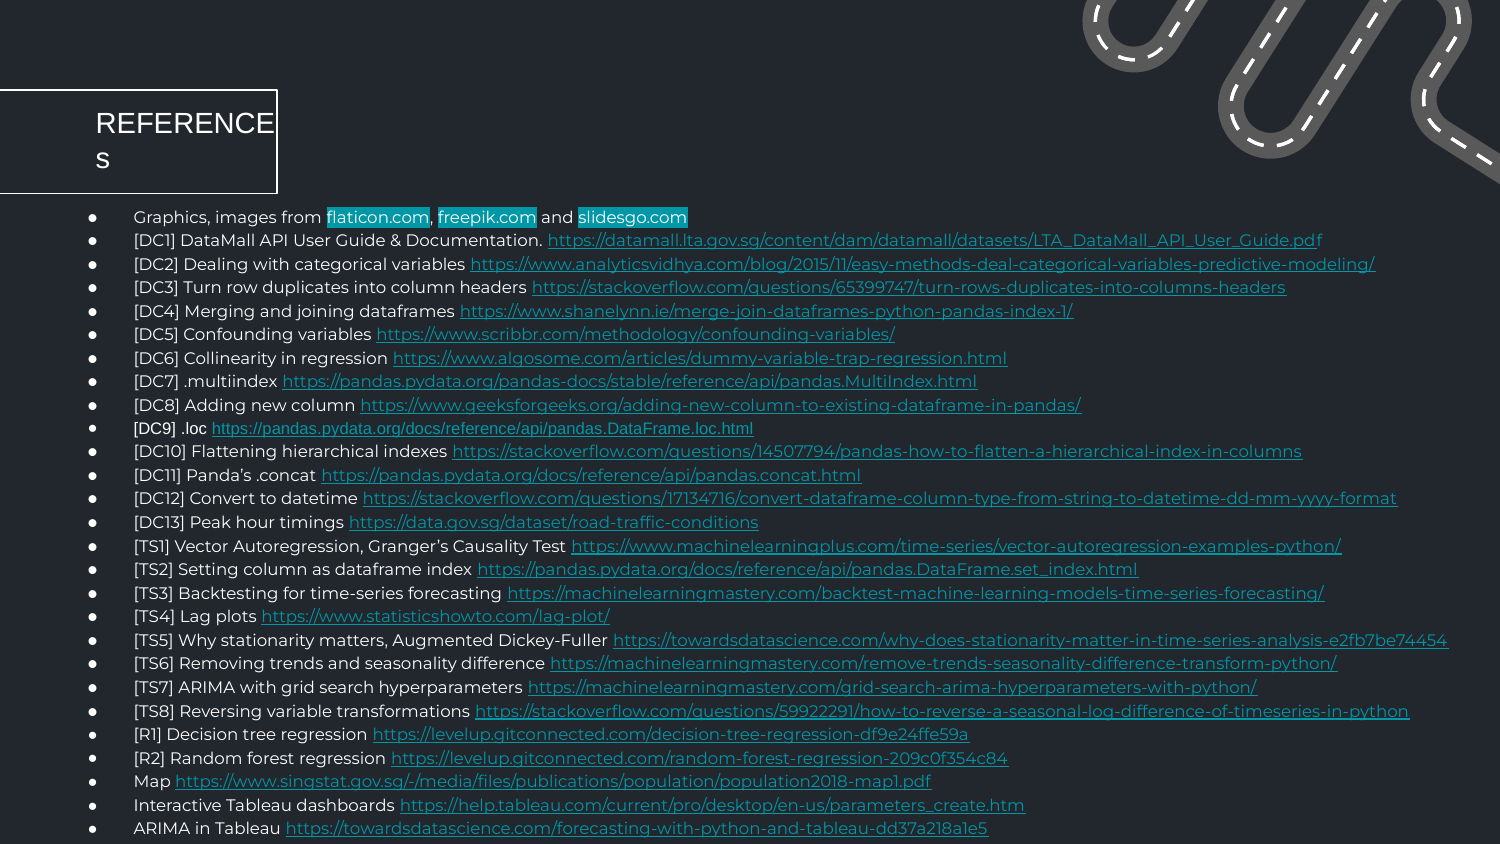

# REFERENCEs
Graphics, images from flaticon.com, freepik.com and slidesgo.com
[DC1] DataMall API User Guide & Documentation. https://datamall.lta.gov.sg/content/dam/datamall/datasets/LTA_DataMall_API_User_Guide.pdf
[DC2] Dealing with categorical variables https://www.analyticsvidhya.com/blog/2015/11/easy-methods-deal-categorical-variables-predictive-modeling/
[DC3] Turn row duplicates into column headers https://stackoverflow.com/questions/65399747/turn-rows-duplicates-into-columns-headers
[DC4] Merging and joining dataframes https://www.shanelynn.ie/merge-join-dataframes-python-pandas-index-1/
[DC5] Confounding variables https://www.scribbr.com/methodology/confounding-variables/
[DC6] Collinearity in regression https://www.algosome.com/articles/dummy-variable-trap-regression.html
[DC7] .multiindex https://pandas.pydata.org/pandas-docs/stable/reference/api/pandas.MultiIndex.html
[DC8] Adding new column https://www.geeksforgeeks.org/adding-new-column-to-existing-dataframe-in-pandas/
[DC9] .loc https://pandas.pydata.org/docs/reference/api/pandas.DataFrame.loc.html
[DC10] Flattening hierarchical indexes https://stackoverflow.com/questions/14507794/pandas-how-to-flatten-a-hierarchical-index-in-columns
[DC11] Panda’s .concat https://pandas.pydata.org/docs/reference/api/pandas.concat.html
[DC12] Convert to datetime https://stackoverflow.com/questions/17134716/convert-dataframe-column-type-from-string-to-datetime-dd-mm-yyyy-format
[DC13] Peak hour timings https://data.gov.sg/dataset/road-traffic-conditions
[TS1] Vector Autoregression, Granger’s Causality Test https://www.machinelearningplus.com/time-series/vector-autoregression-examples-python/
[TS2] Setting column as dataframe index https://pandas.pydata.org/docs/reference/api/pandas.DataFrame.set_index.html
[TS3] Backtesting for time-series forecasting https://machinelearningmastery.com/backtest-machine-learning-models-time-series-forecasting/
[TS4] Lag plots https://www.statisticshowto.com/lag-plot/
[TS5] Why stationarity matters, Augmented Dickey-Fuller https://towardsdatascience.com/why-does-stationarity-matter-in-time-series-analysis-e2fb7be74454
[TS6] Removing trends and seasonality difference https://machinelearningmastery.com/remove-trends-seasonality-difference-transform-python/
[TS7] ARIMA with grid search hyperparameters https://machinelearningmastery.com/grid-search-arima-hyperparameters-with-python/
[TS8] Reversing variable transformations https://stackoverflow.com/questions/59922291/how-to-reverse-a-seasonal-log-difference-of-timeseries-in-python
[R1] Decision tree regression https://levelup.gitconnected.com/decision-tree-regression-df9e24ffe59a
[R2] Random forest regression https://levelup.gitconnected.com/random-forest-regression-209c0f354c84
Map https://www.singstat.gov.sg/-/media/files/publications/population/population2018-map1.pdf
Interactive Tableau dashboards https://help.tableau.com/current/pro/desktop/en-us/parameters_create.htm
ARIMA in Tableau https://towardsdatascience.com/forecasting-with-python-and-tableau-dd37a218a1e5